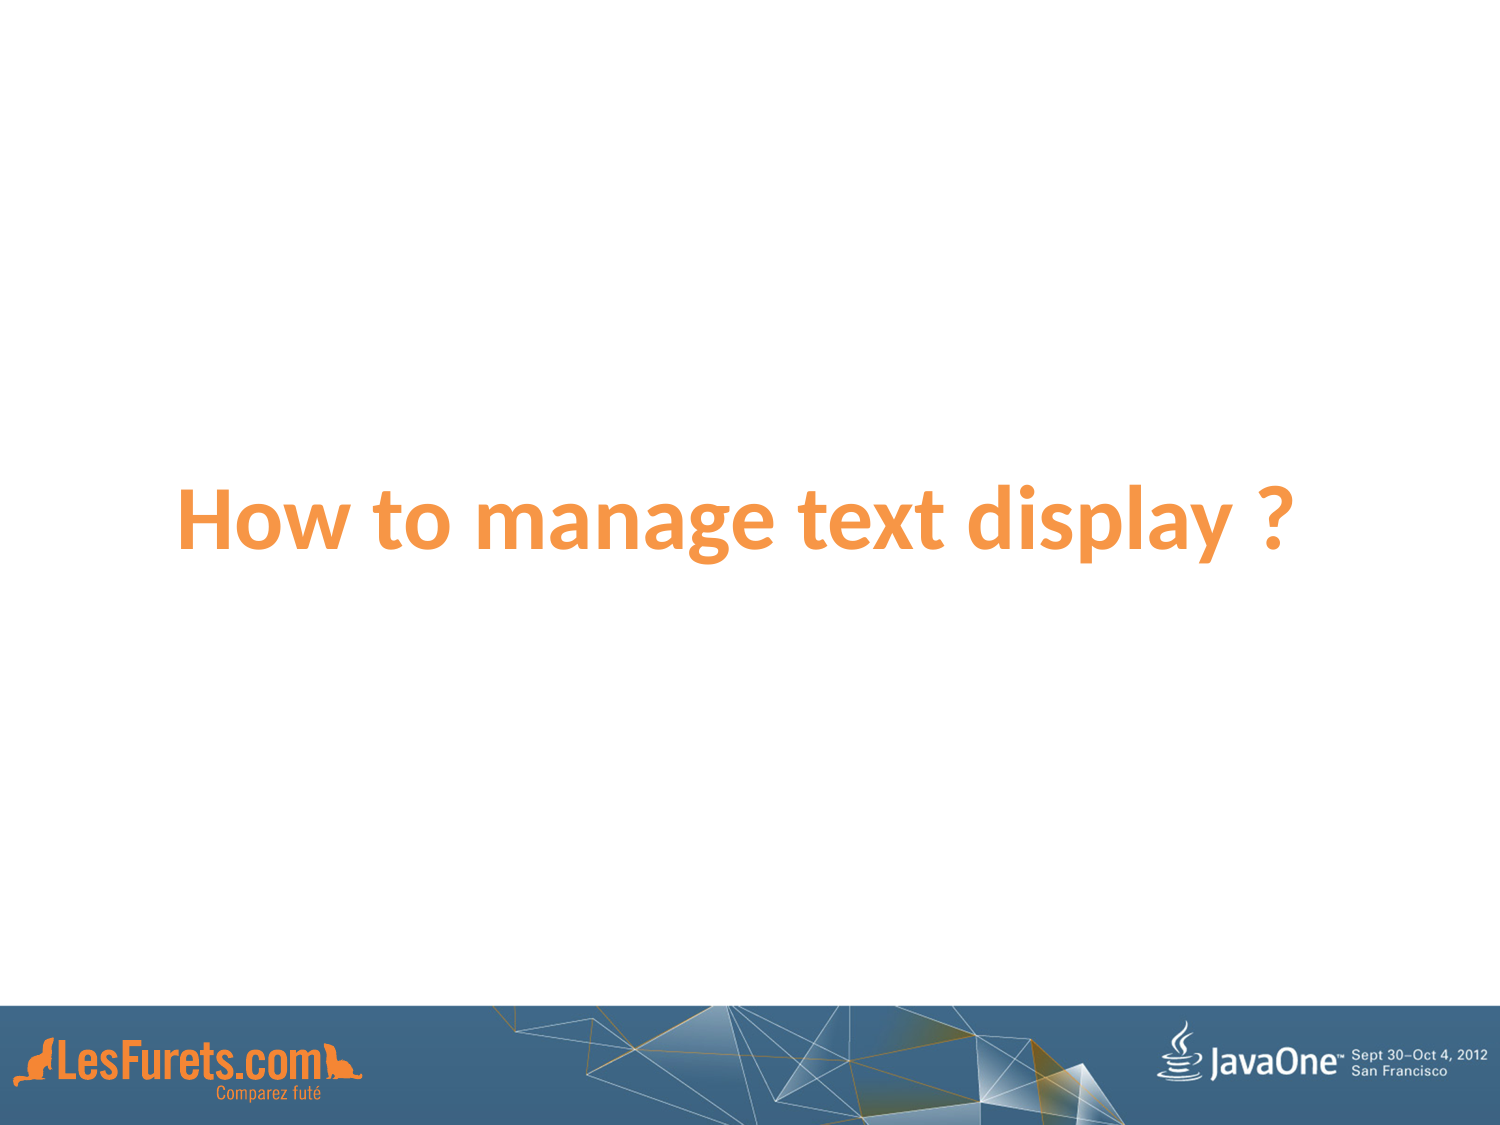

# How to manage text display ?